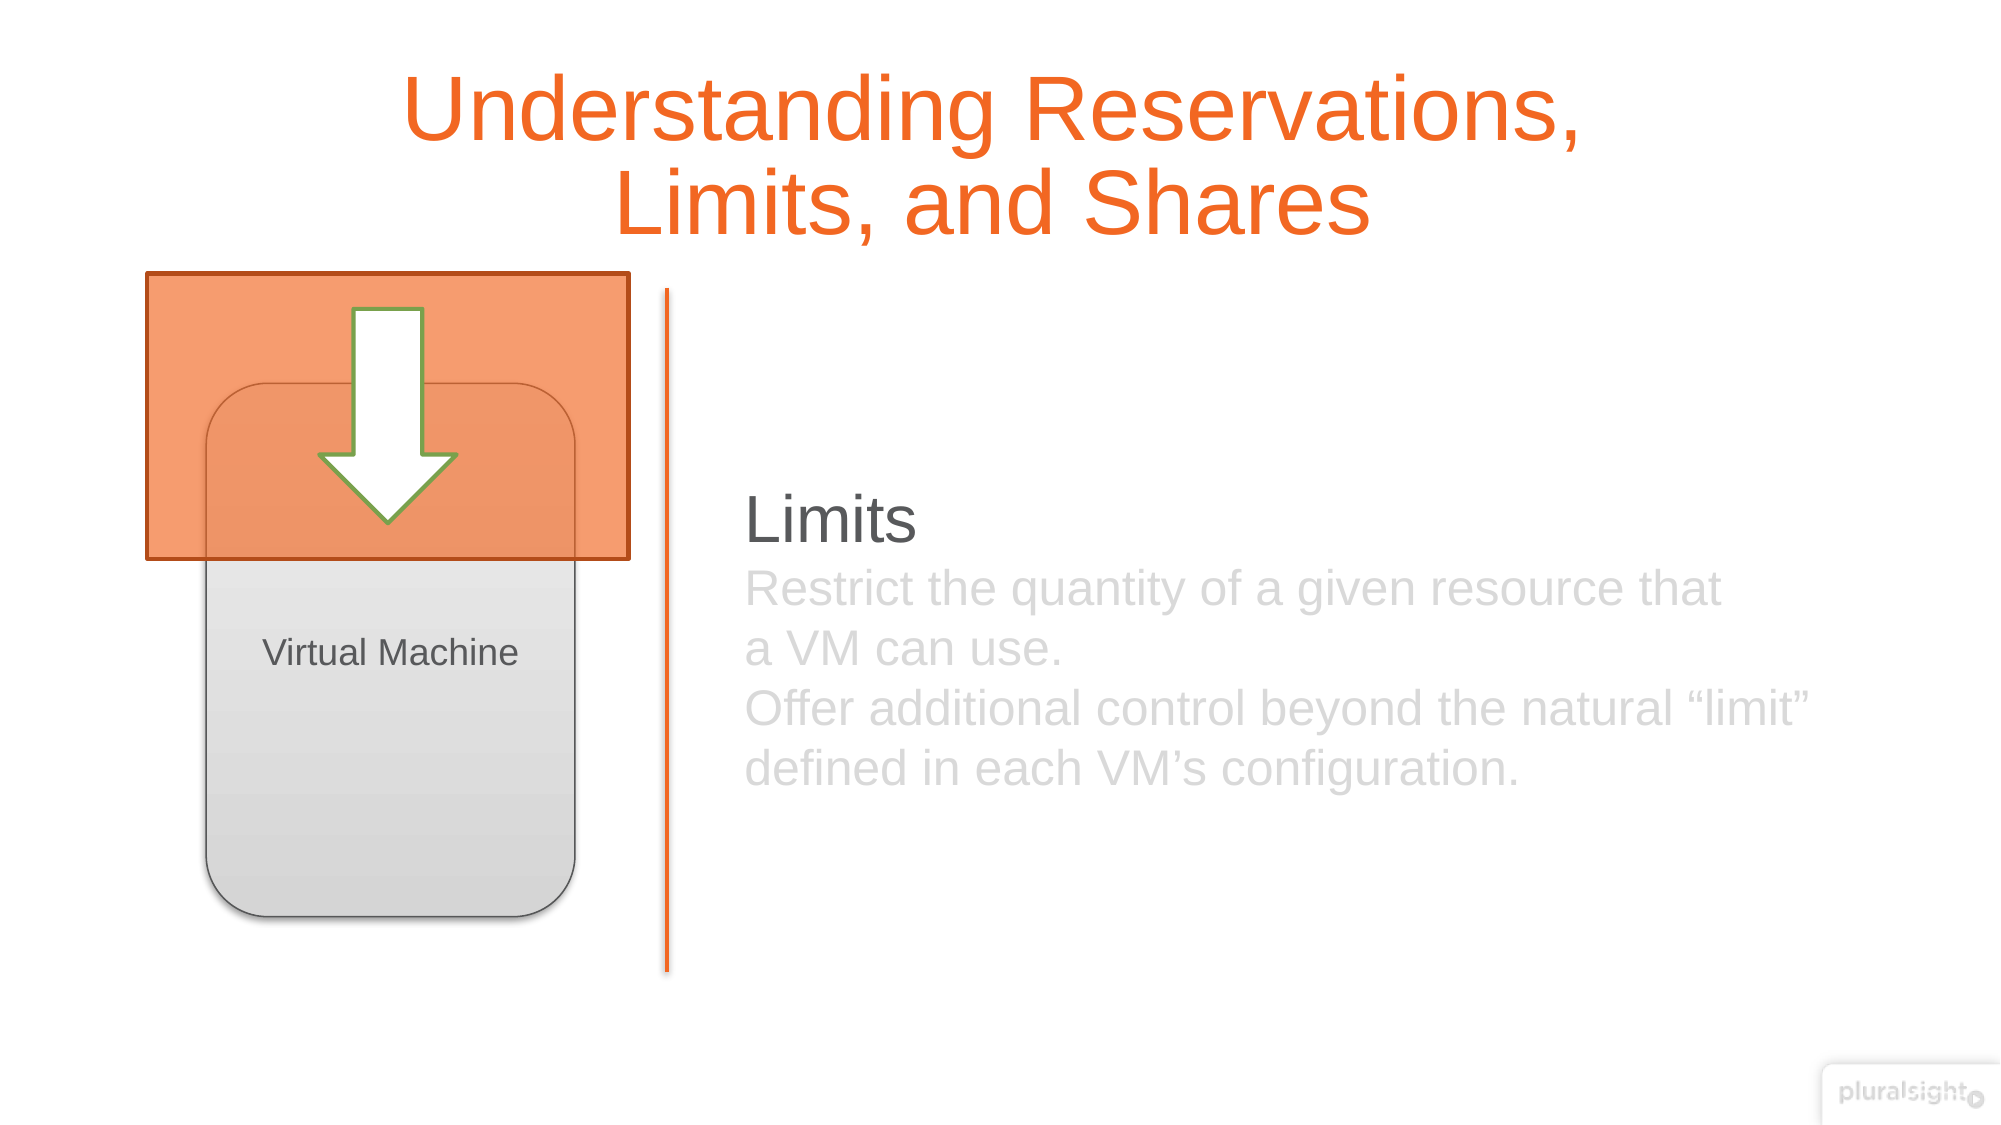

# Understanding Reservations, Limits, and Shares

Limits
Restrict the quantity of a given resource that
a VM can use.
Offer additional control beyond the natural “limit” defined in each VM’s configuration.

Virtual Machine